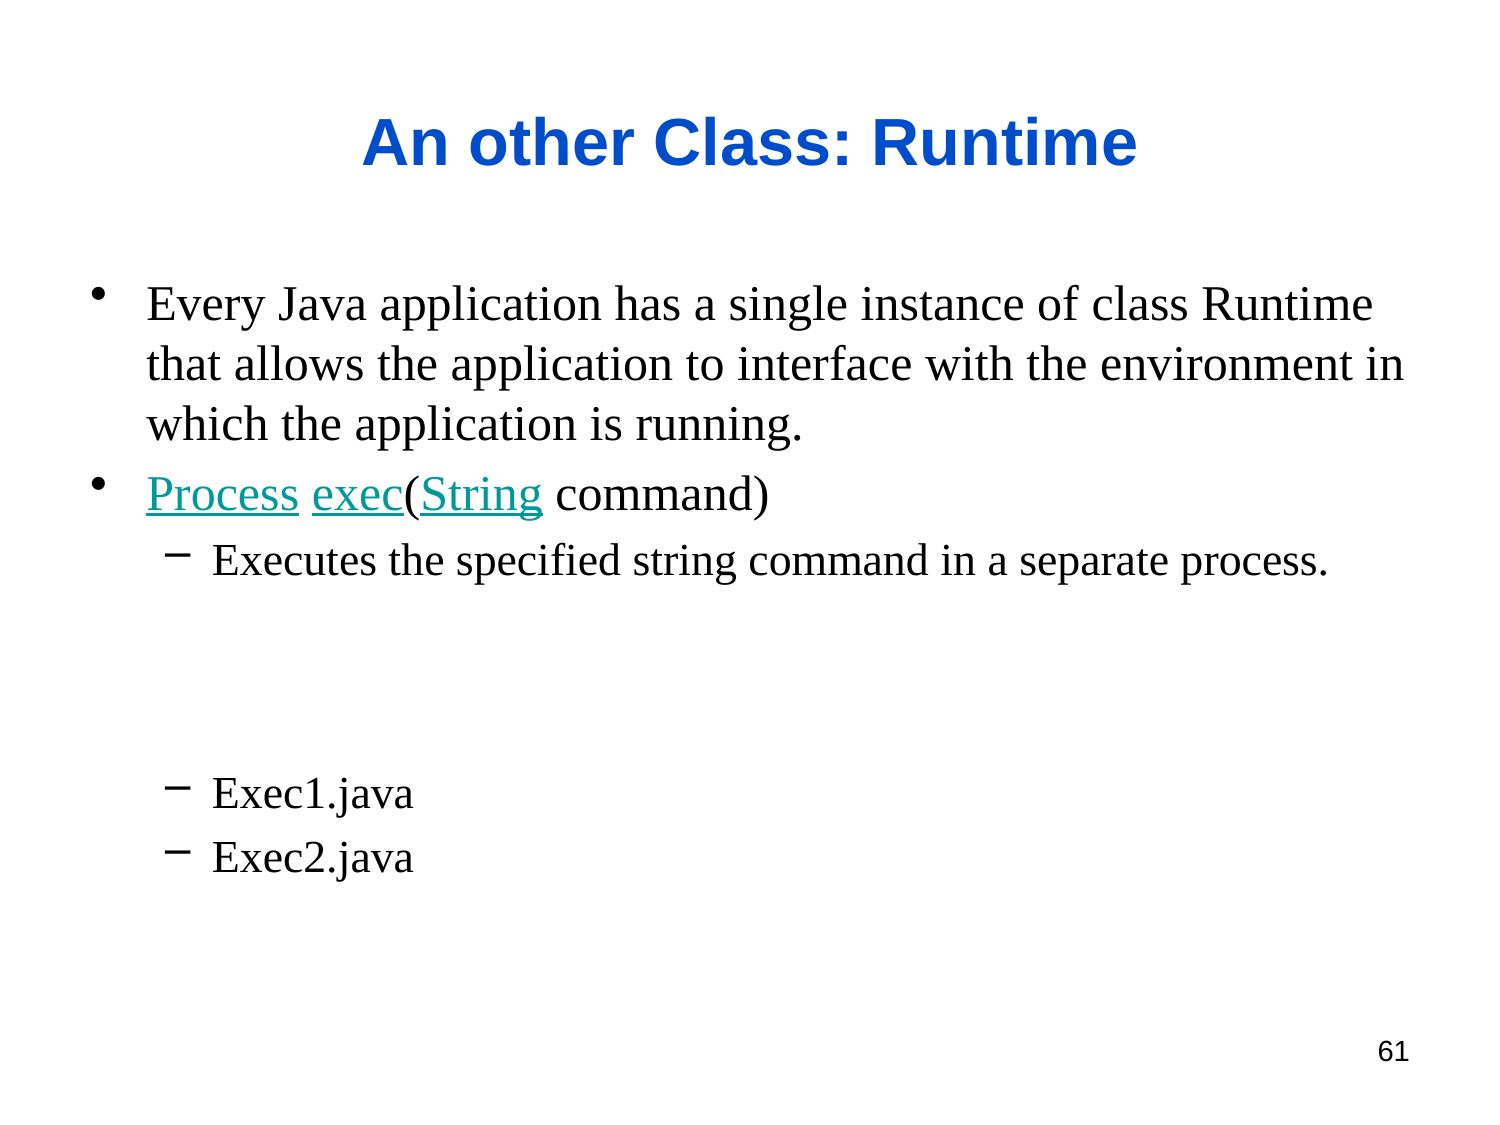

# An other Class: Runtime
Every Java application has a single instance of class Runtime that allows the application to interface with the environment in which the application is running.
Process exec(String command)
Executes the specified string command in a separate process.

Exec1.java
Exec2.java
61